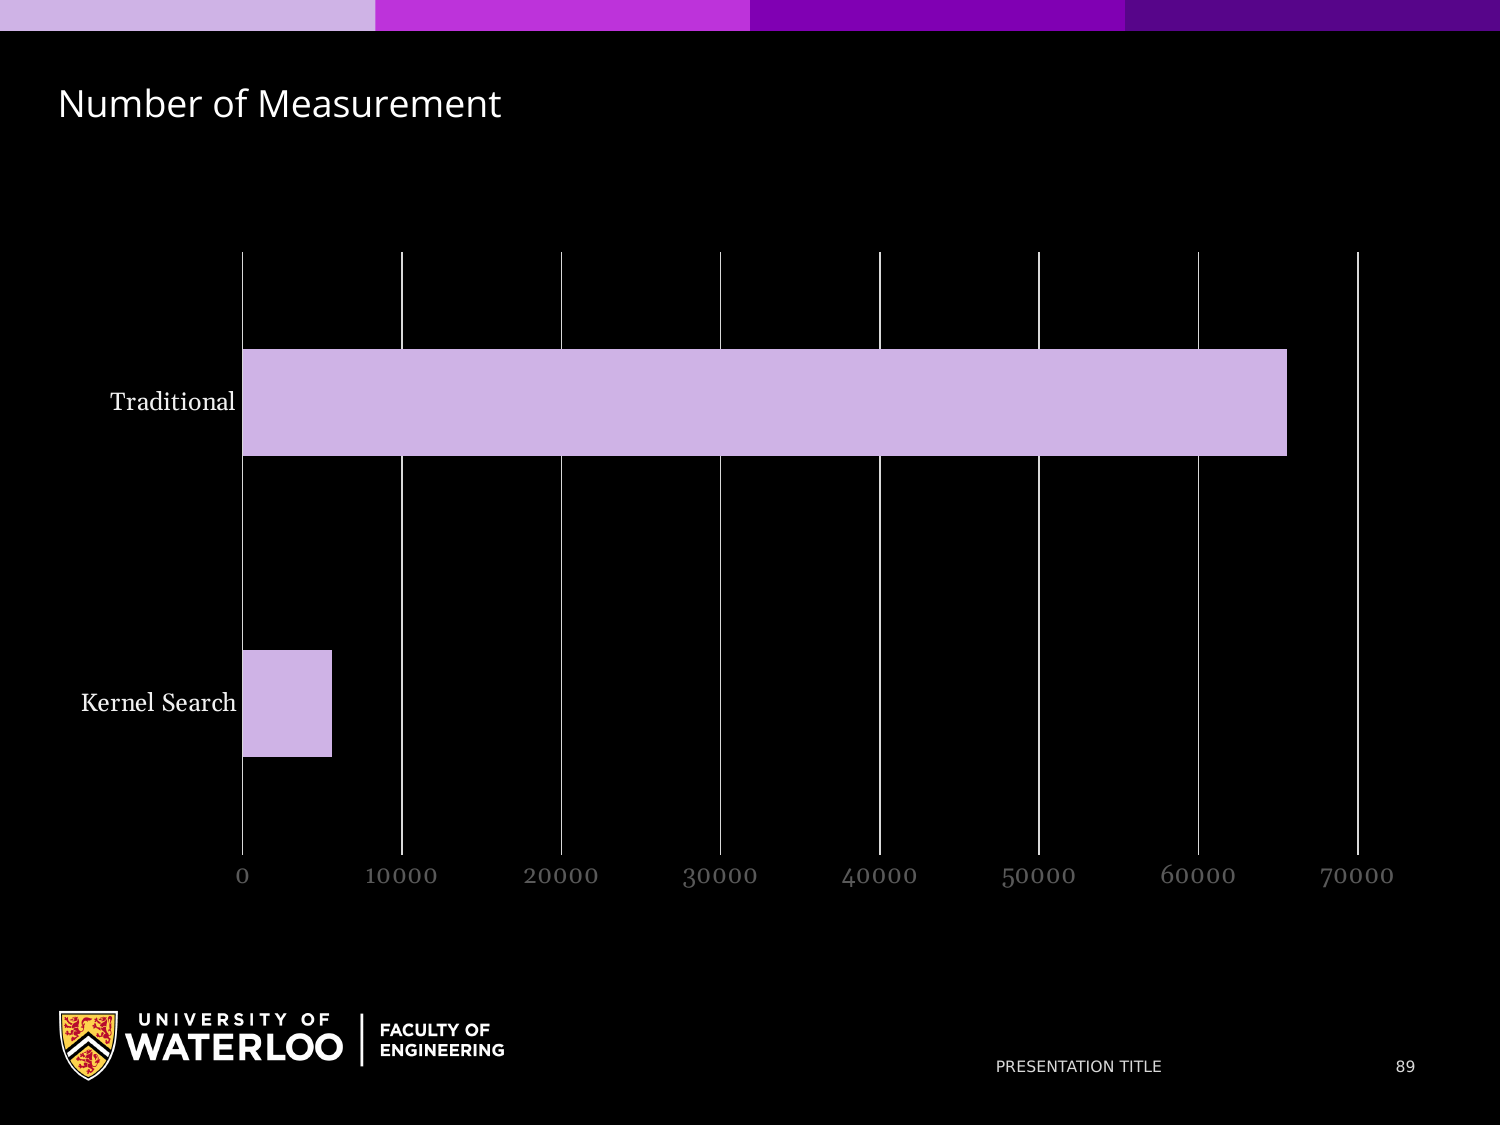

Number of Measurement

### Chart

| Category | Column3 |
|---|---|
| Kernel Search | 5593.0 |
| Traditional | 65536.0 |
PRESENTATION TITLE
89